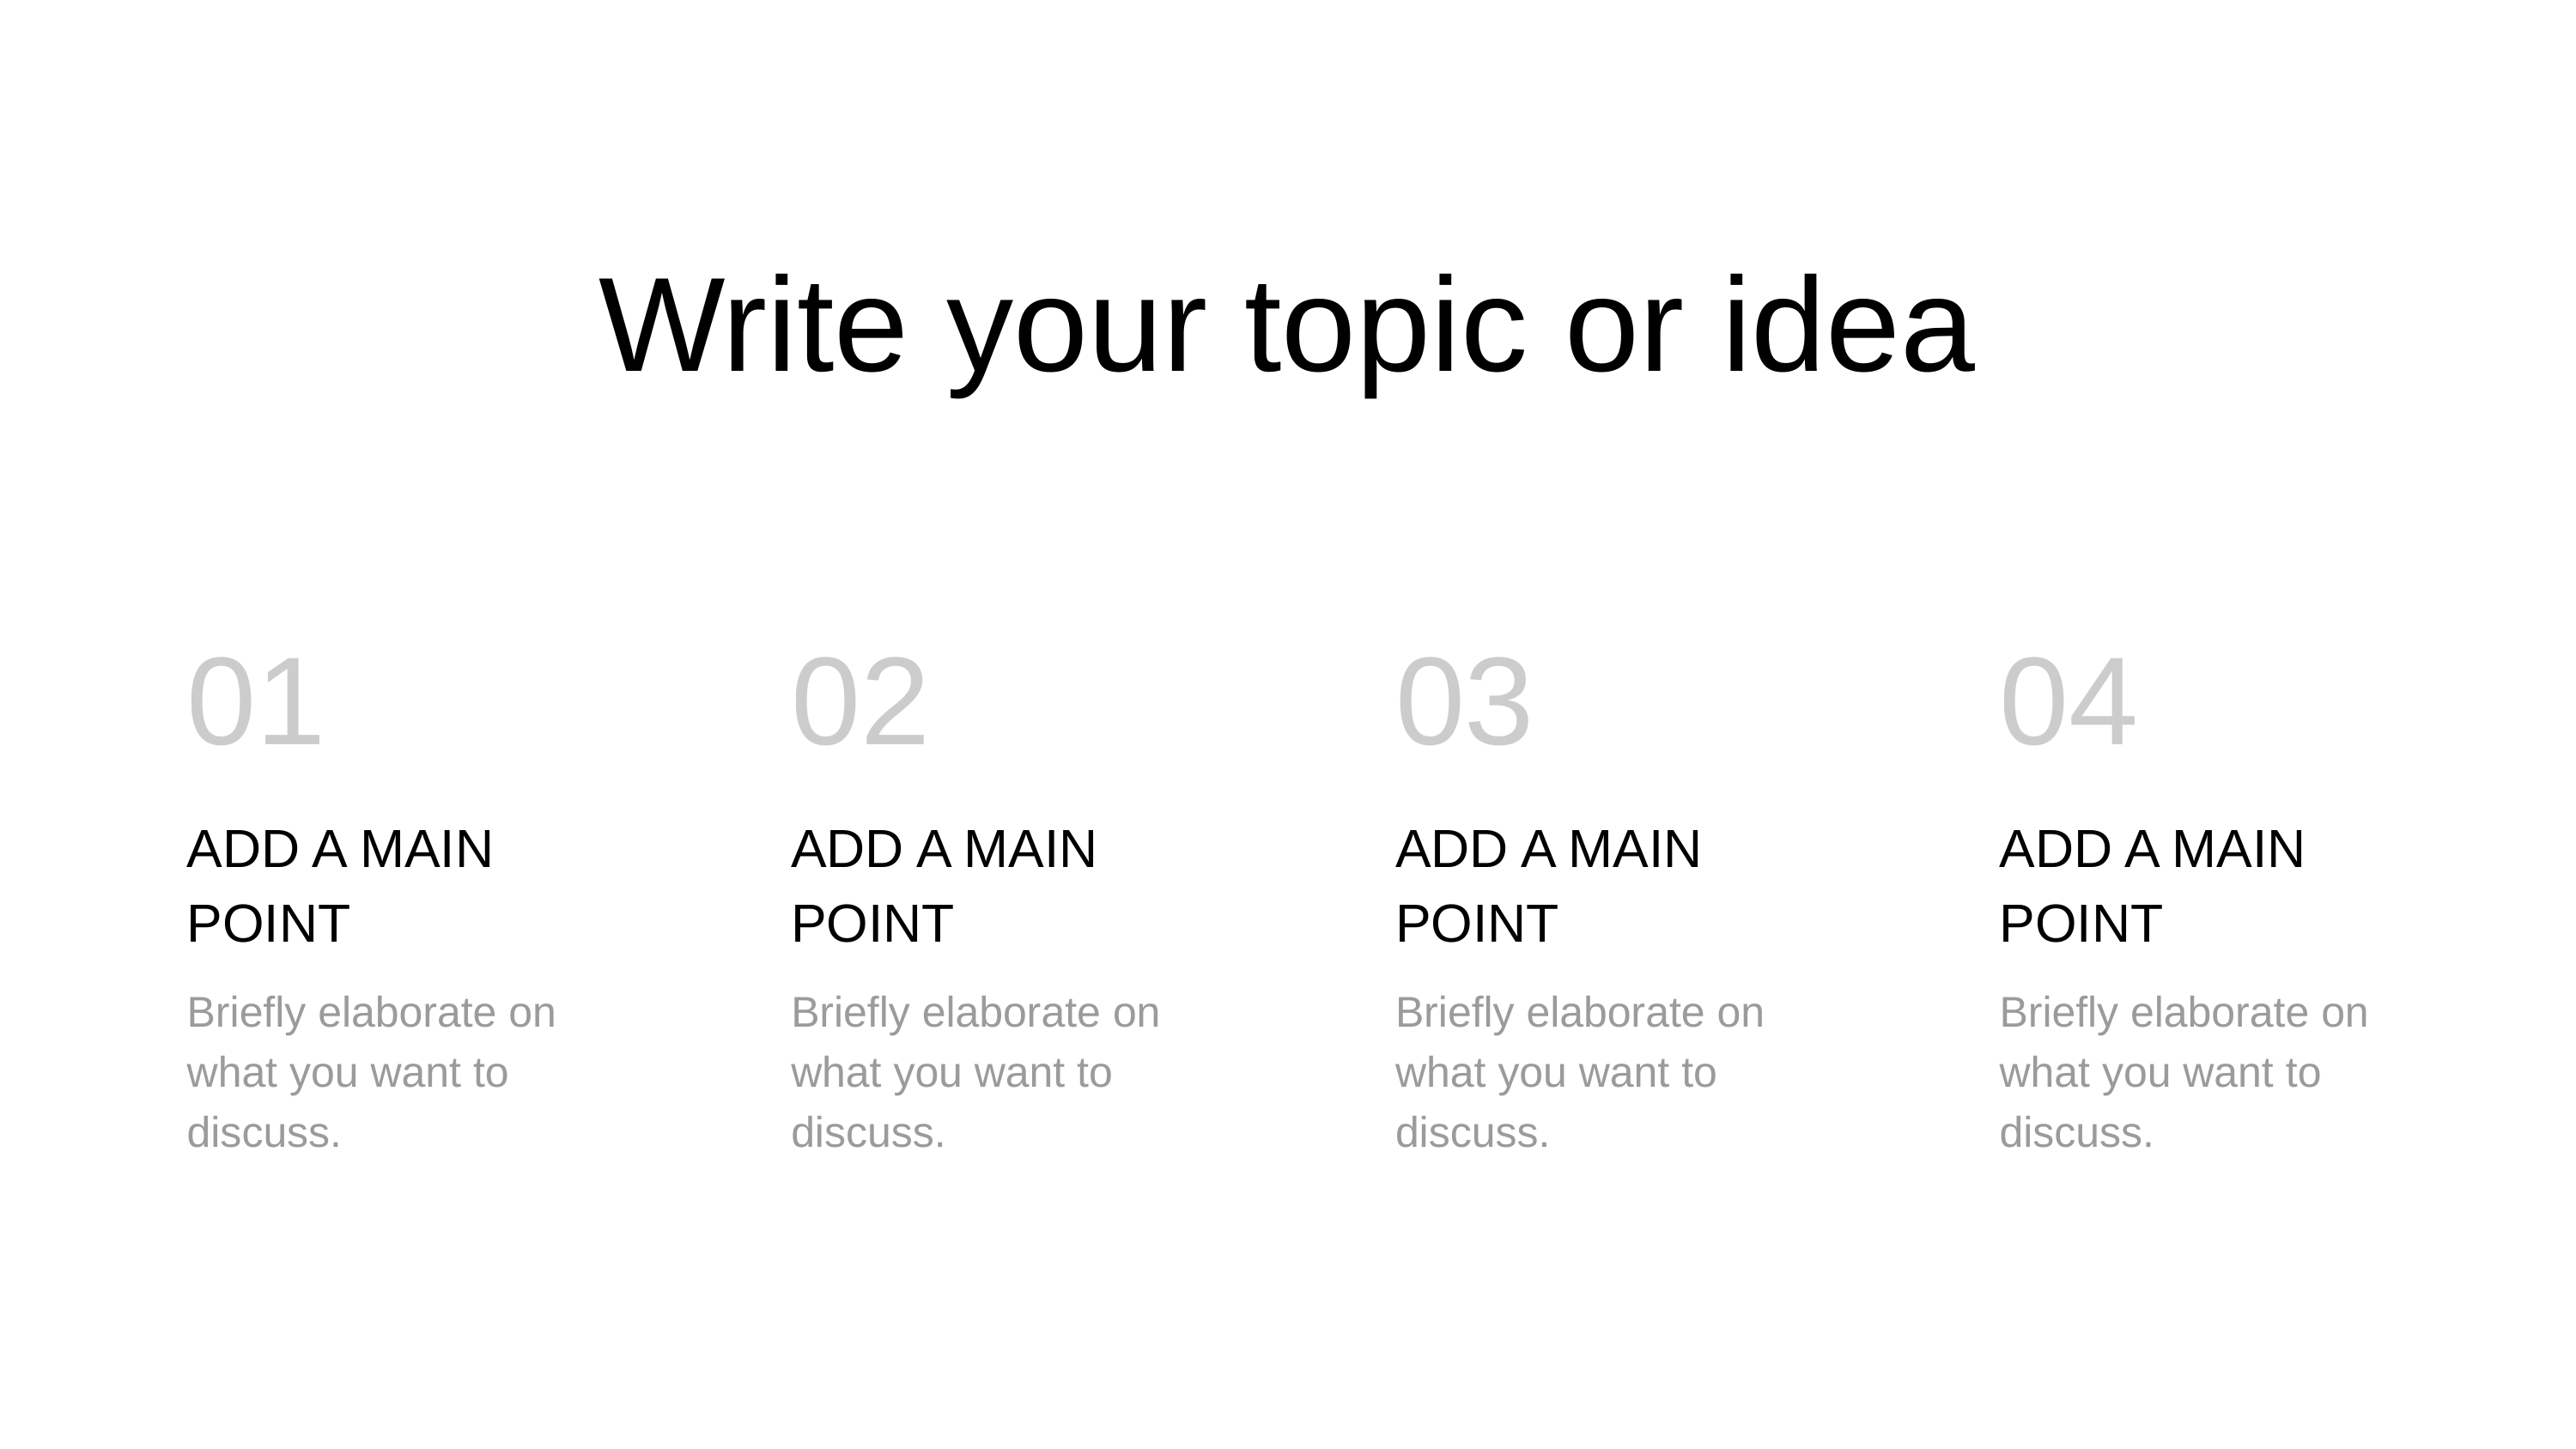

Write your topic or idea
01
02
03
04
ADD A MAIN POINT
ADD A MAIN POINT
ADD A MAIN POINT
ADD A MAIN POINT
Briefly elaborate on what you want to discuss.
Briefly elaborate on what you want to discuss.
Briefly elaborate on what you want to discuss.
Briefly elaborate on what you want to discuss.